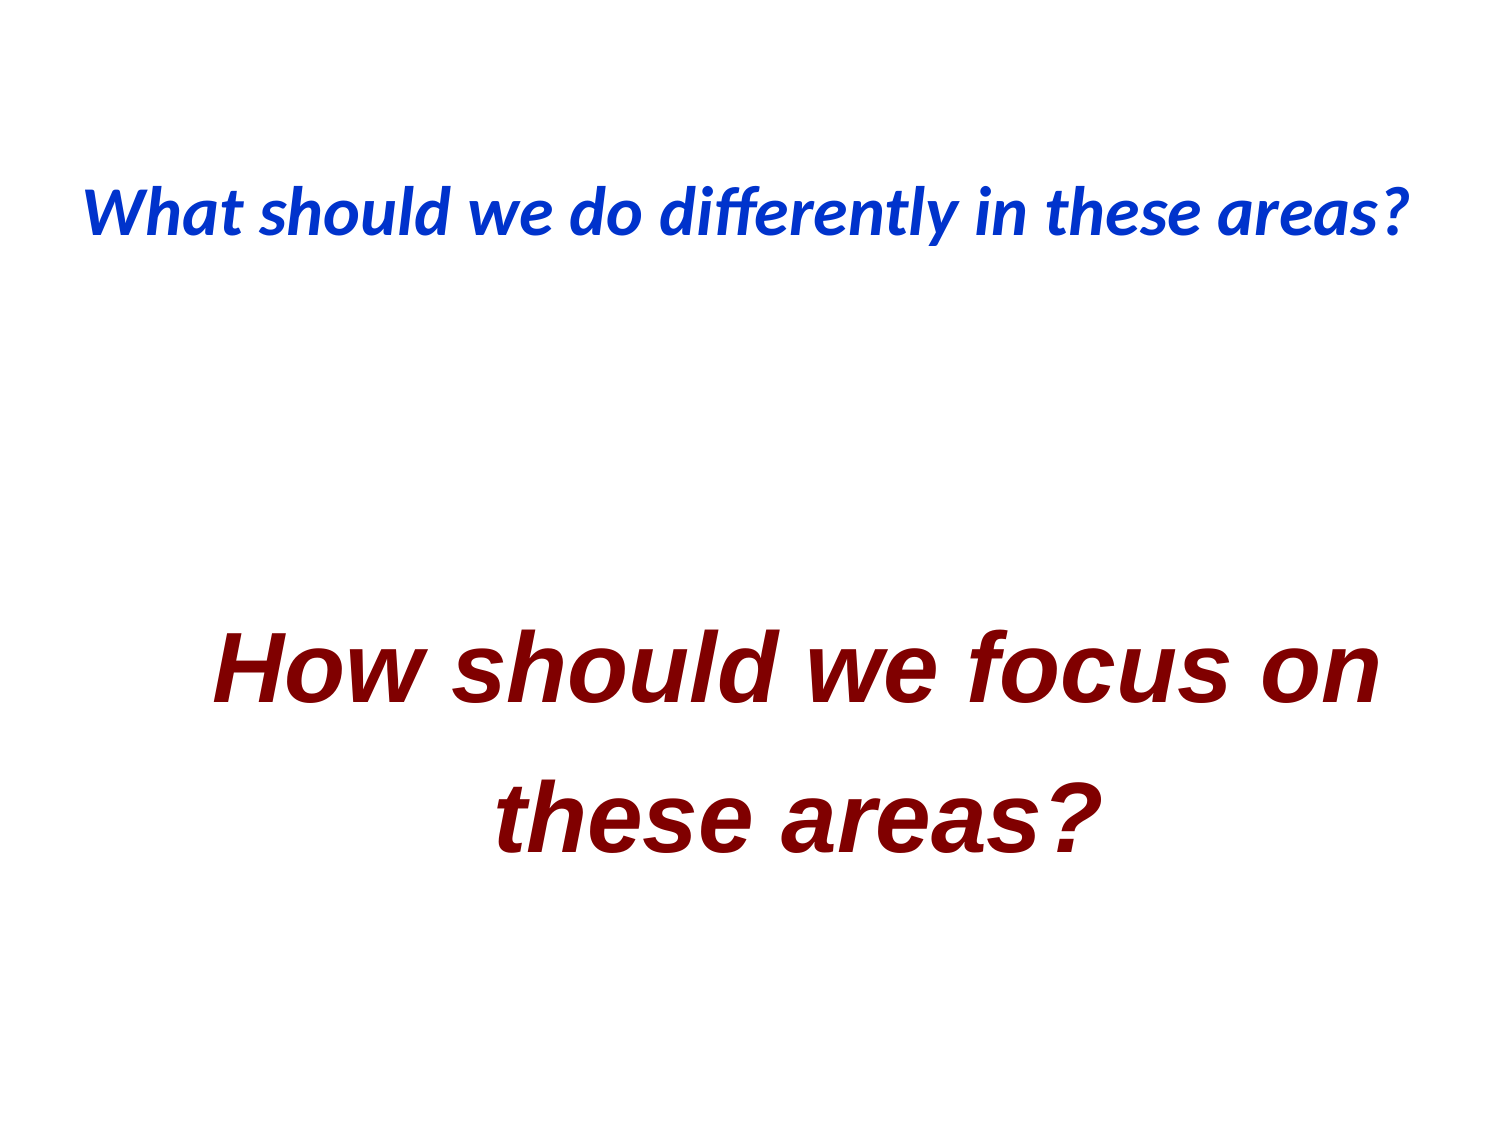

What should we do differently in these areas?

How should we focus on these areas?